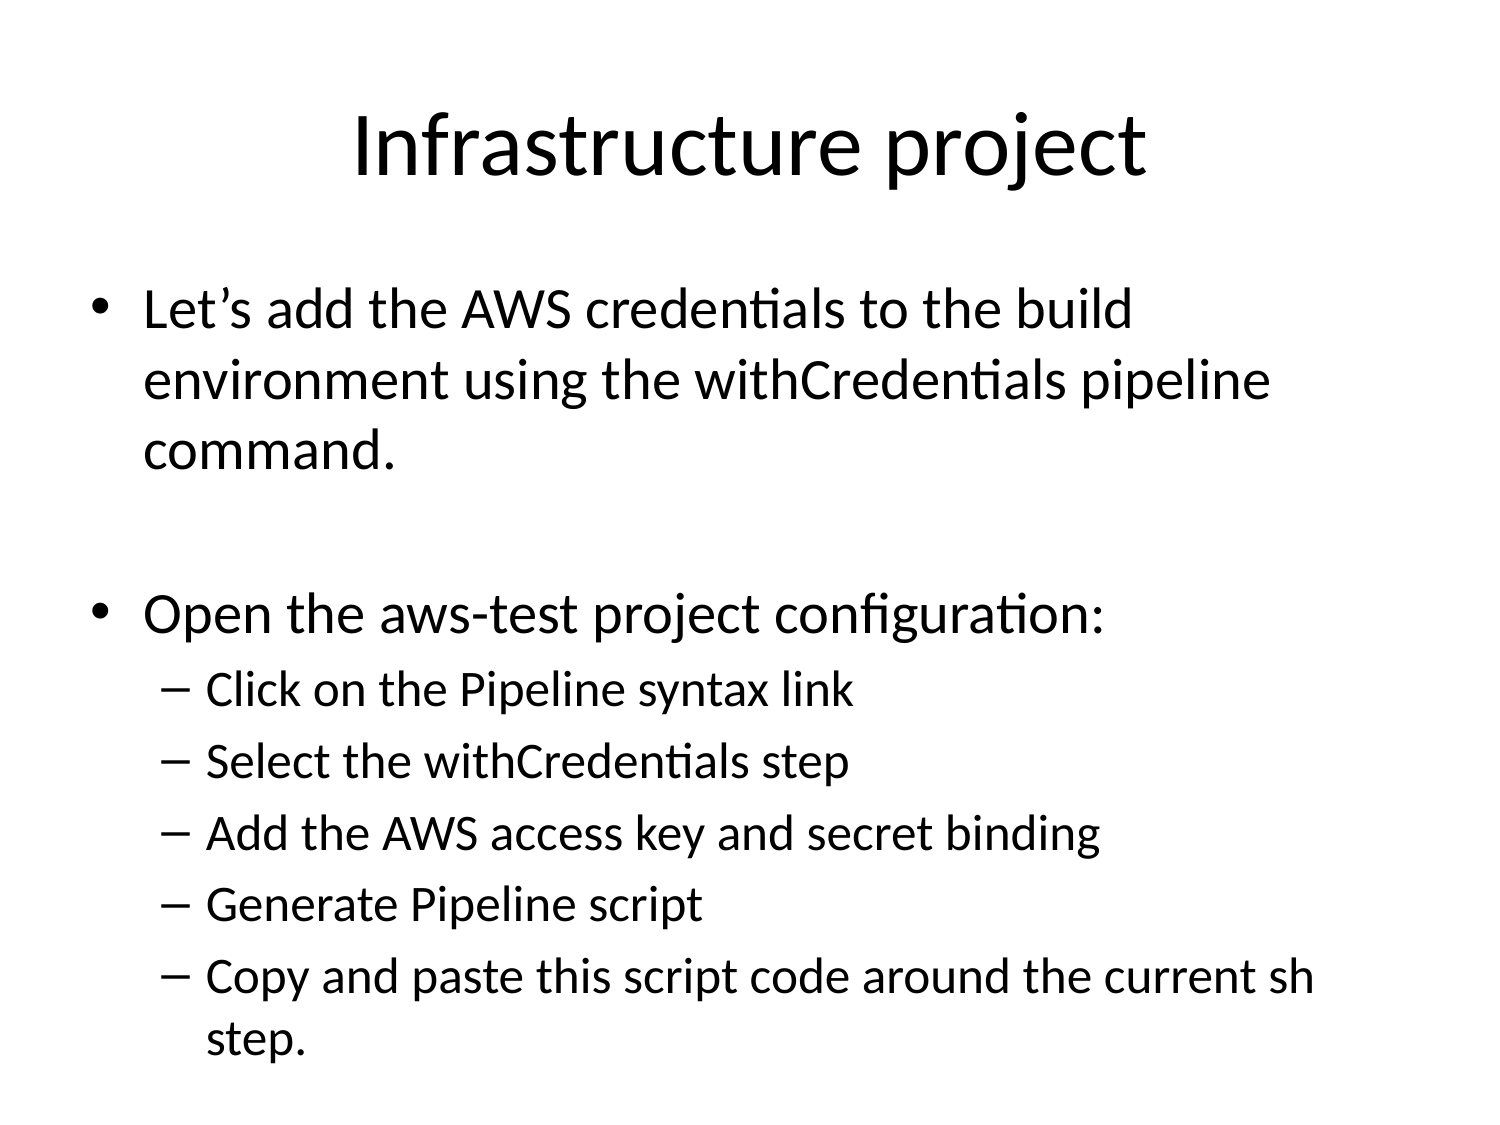

# Infrastructure project
Let’s add the AWS credentials to the build environment using the withCredentials pipeline command.

Open the aws-test project configuration:
Click on the Pipeline syntax link
Select the withCredentials step
Add the AWS access key and secret binding
Generate Pipeline script
Copy and paste this script code around the current sh step.